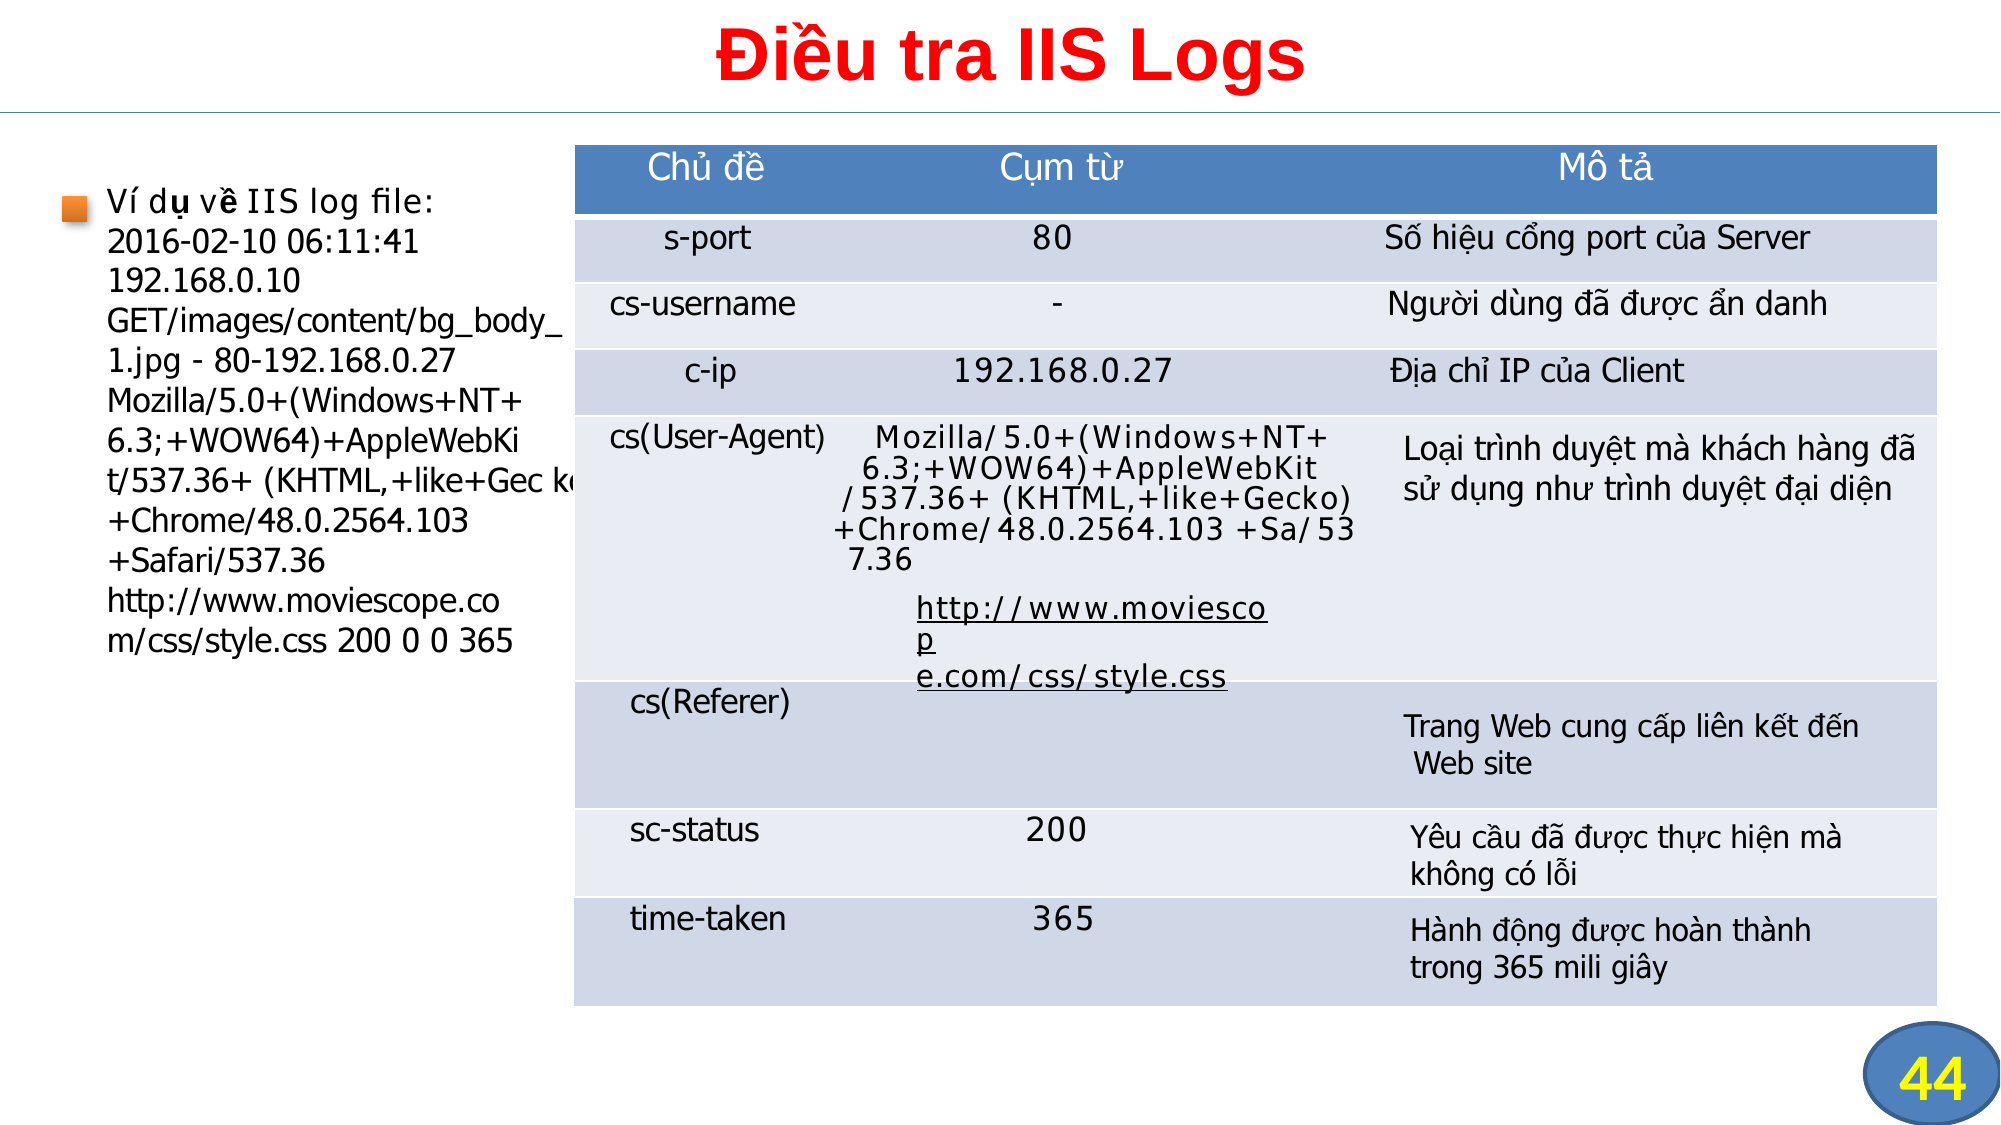

Điều tra IIS Logs
| Chủ đề Cụm từ Mô tả |
| --- |
| s-port 80 Số hiệu cổng port của Server |
| cs-username - Người dùng đã được ẩn danh |
| c-ip 192.168.0.27 Địa chỉ IP của Client |
| cs(User-Agent) Mozilla/5.0+(Windows+NT+ 6.3;+WOW64)+AppleWebKit /537.36+ (KHTML,+like+Gecko) +Chrome/48.0.2564.103 +Sa/53 7.36 |
| cs(Referer) |
| sc-status 200 |
| time-taken 365 |
Ví dụ về IIS log file:
2016-02-10 06:11:41
192.168.0.10         GET/images/content/bg_body_ 1.jpg - 80-192.168.0.27
Mozilla/5.0+(Windows+NT+ 6.3;+WOW64)+AppleWebKi t/537.36+ (KHTML,+like+Gec ko)+Chrome/48.0.2564.103 +Safari/537.36
http://www.moviescope.co
m/css/style.css 200 0 0 365

Loại trình duyệt mà khách hàng đã sử dụng như trình duyệt đại diện
http://www.moviescope.com/css/style.css
Trang Web cung cấp liên kết đến  Web site
Yêu cầu đã được thực hiện mà không có lỗi
Hành động được hoàn thành trong 365 mili giây
44